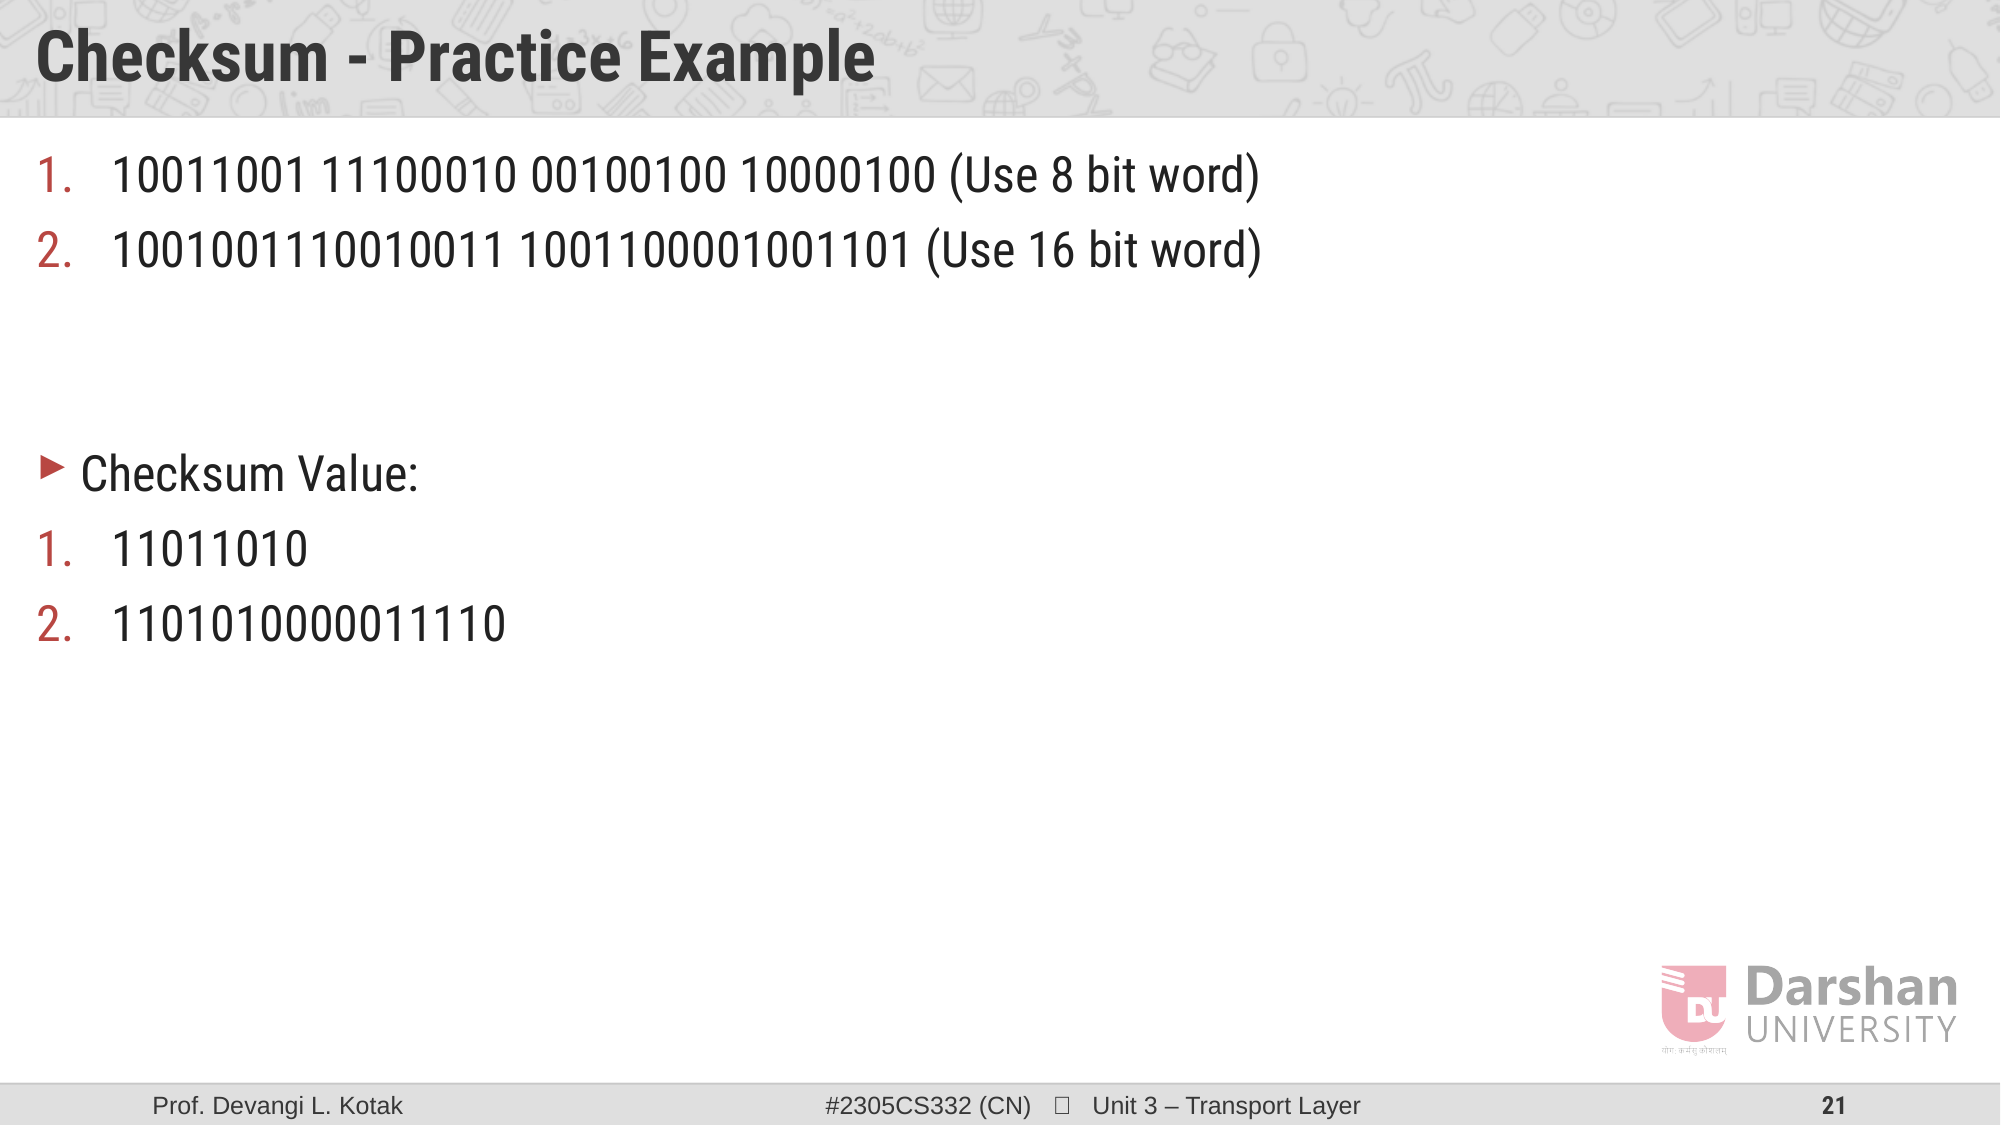

# Checksum - Practice Example
10011001 11100010 00100100 10000100 (Use 8 bit word)
1001001110010011 1001100001001101 (Use 16 bit word)

Checksum Value:
11011010
1101010000011110